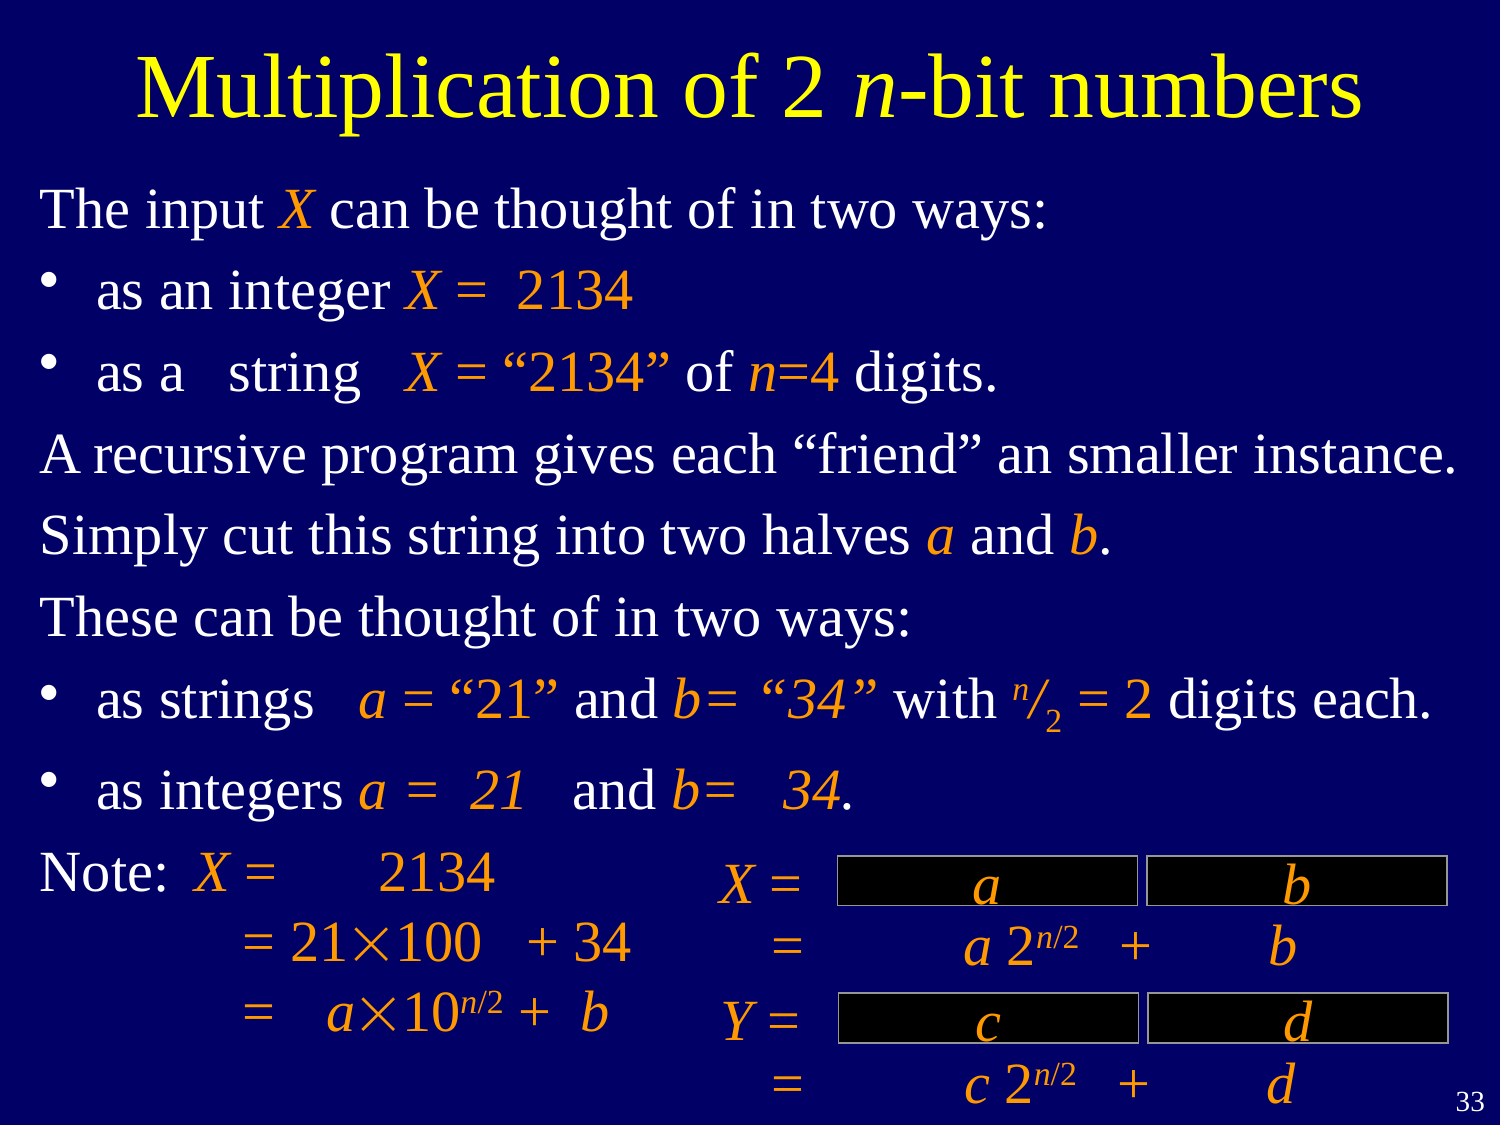

Multiplication of 2 n-bit numbers
The input X can be thought of in two ways:
as an integer X =  2134
as a   string   X = “2134” of n=4 digits.
A recursive program gives each “friend” an smaller instance.
Simply cut this string into two halves a and b.
These can be thought of in two ways:
as strings   a = “21” and b= “34” with n/2 = 2 digits each.
as integers a =  21   and b=   34.
Note:  X =       2134
              = 21×100   + 34
              =    a×10n/2 +  b

X =
a
b
    =           a 2n/2    +        b
Y =
c
d
    =           c 2n/2    +        d